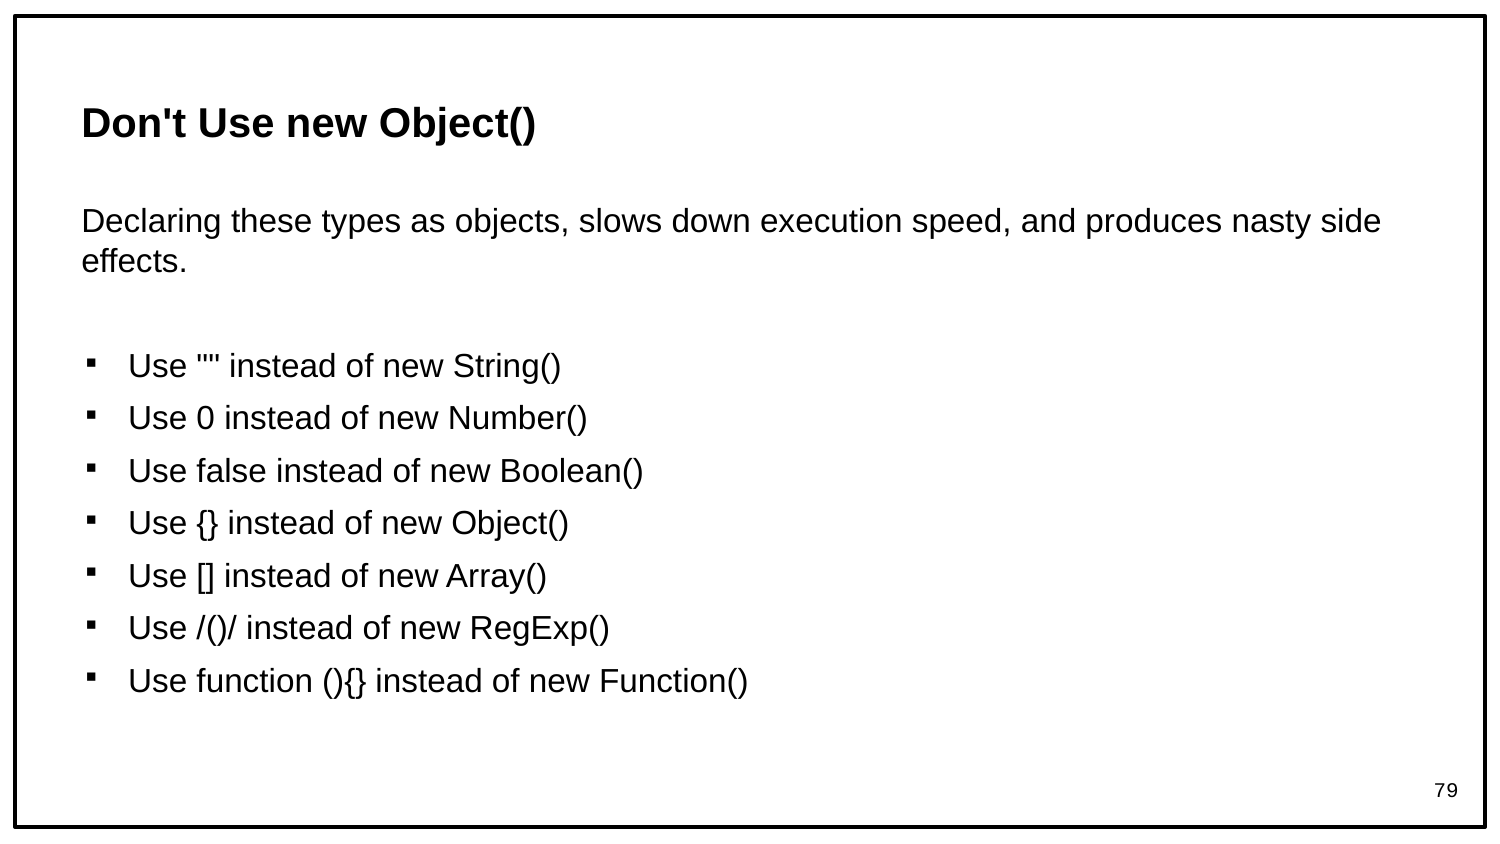

# Don't Use new Object()
Declaring these types as objects, slows down execution speed, and produces nasty side effects.

Use "" instead of new String()
Use 0 instead of new Number()
Use false instead of new Boolean()
Use {} instead of new Object()
Use [] instead of new Array()
Use /()/ instead of new RegExp()
Use function (){} instead of new Function()

79